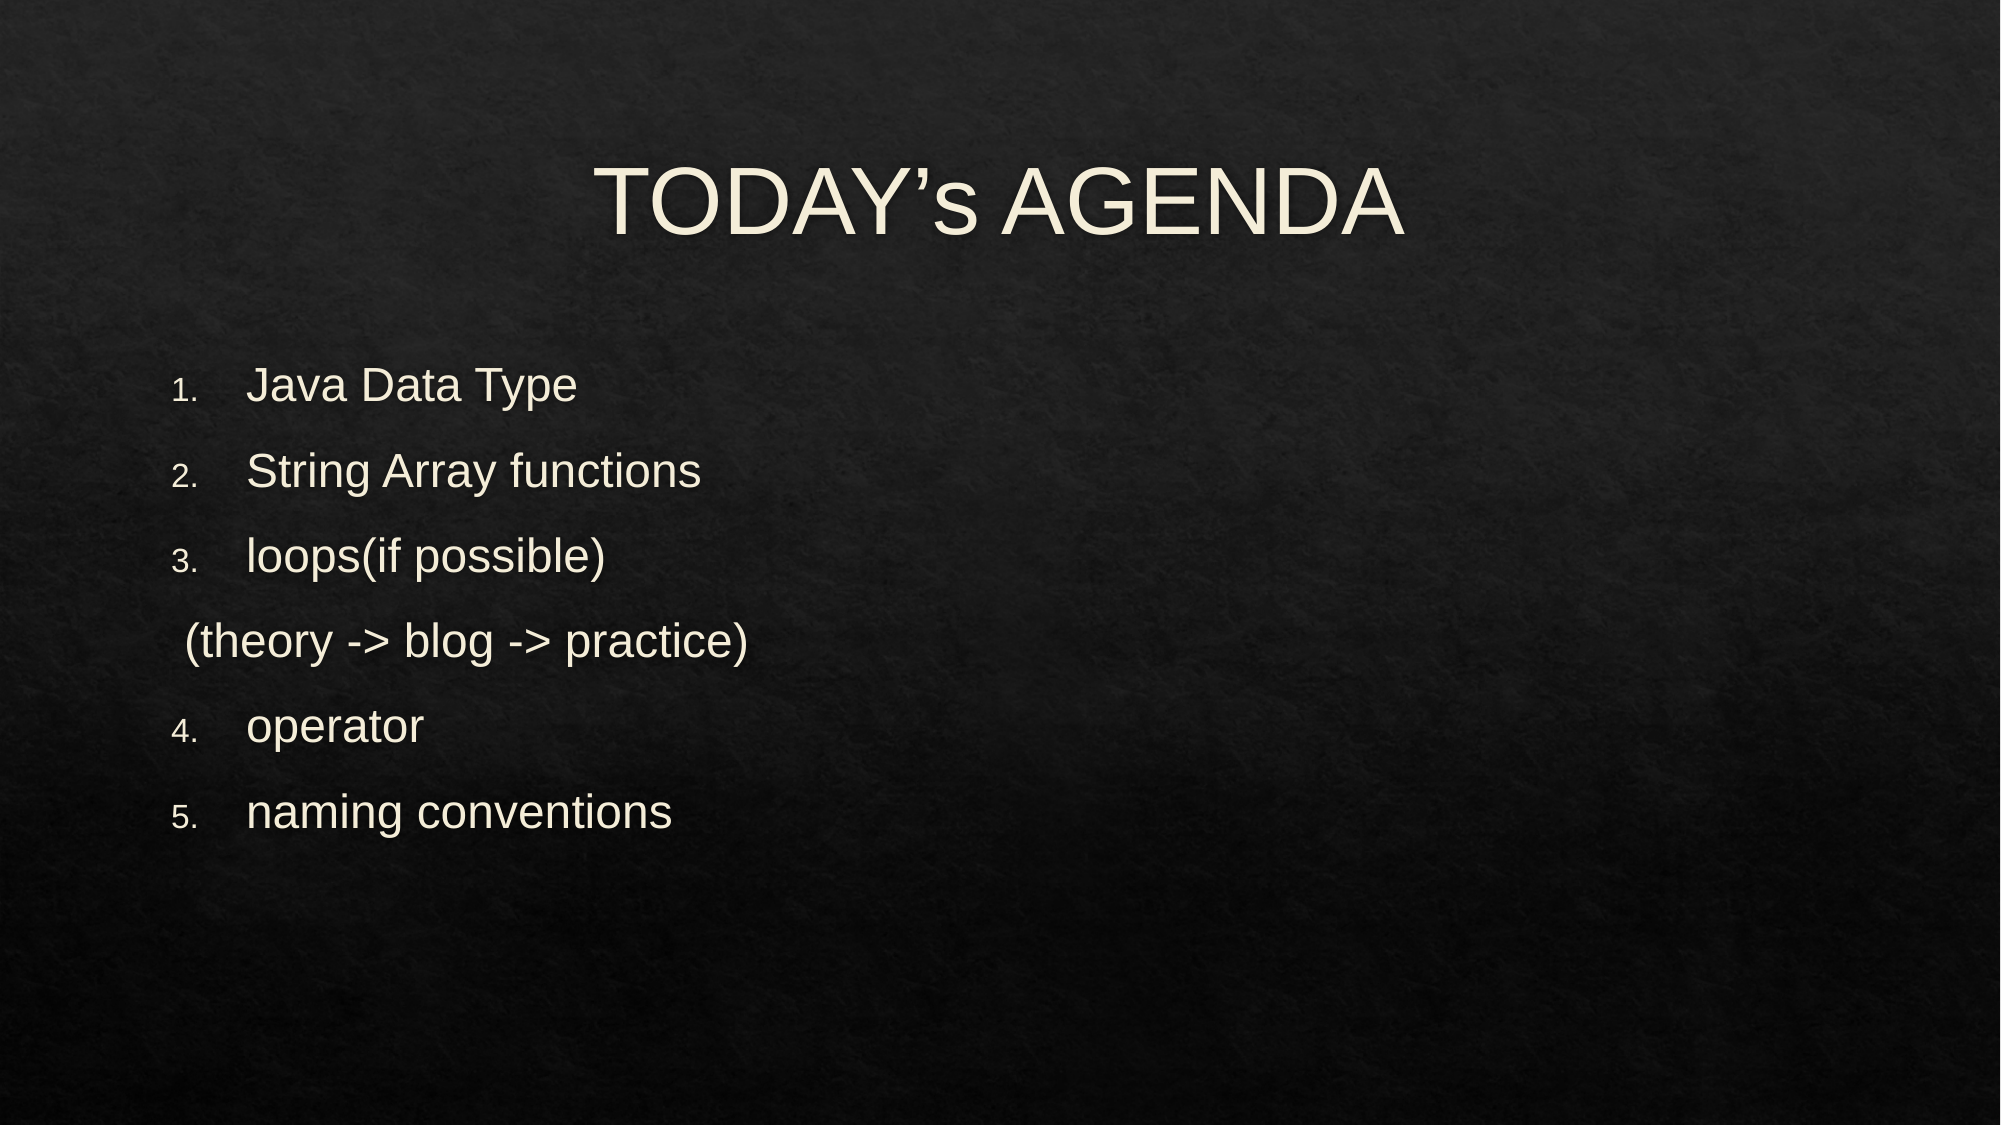

# TODAY’s AGENDA
Java Data Type
String Array functions
loops(if possible)
 (theory -> blog -> practice)
operator
naming conventions